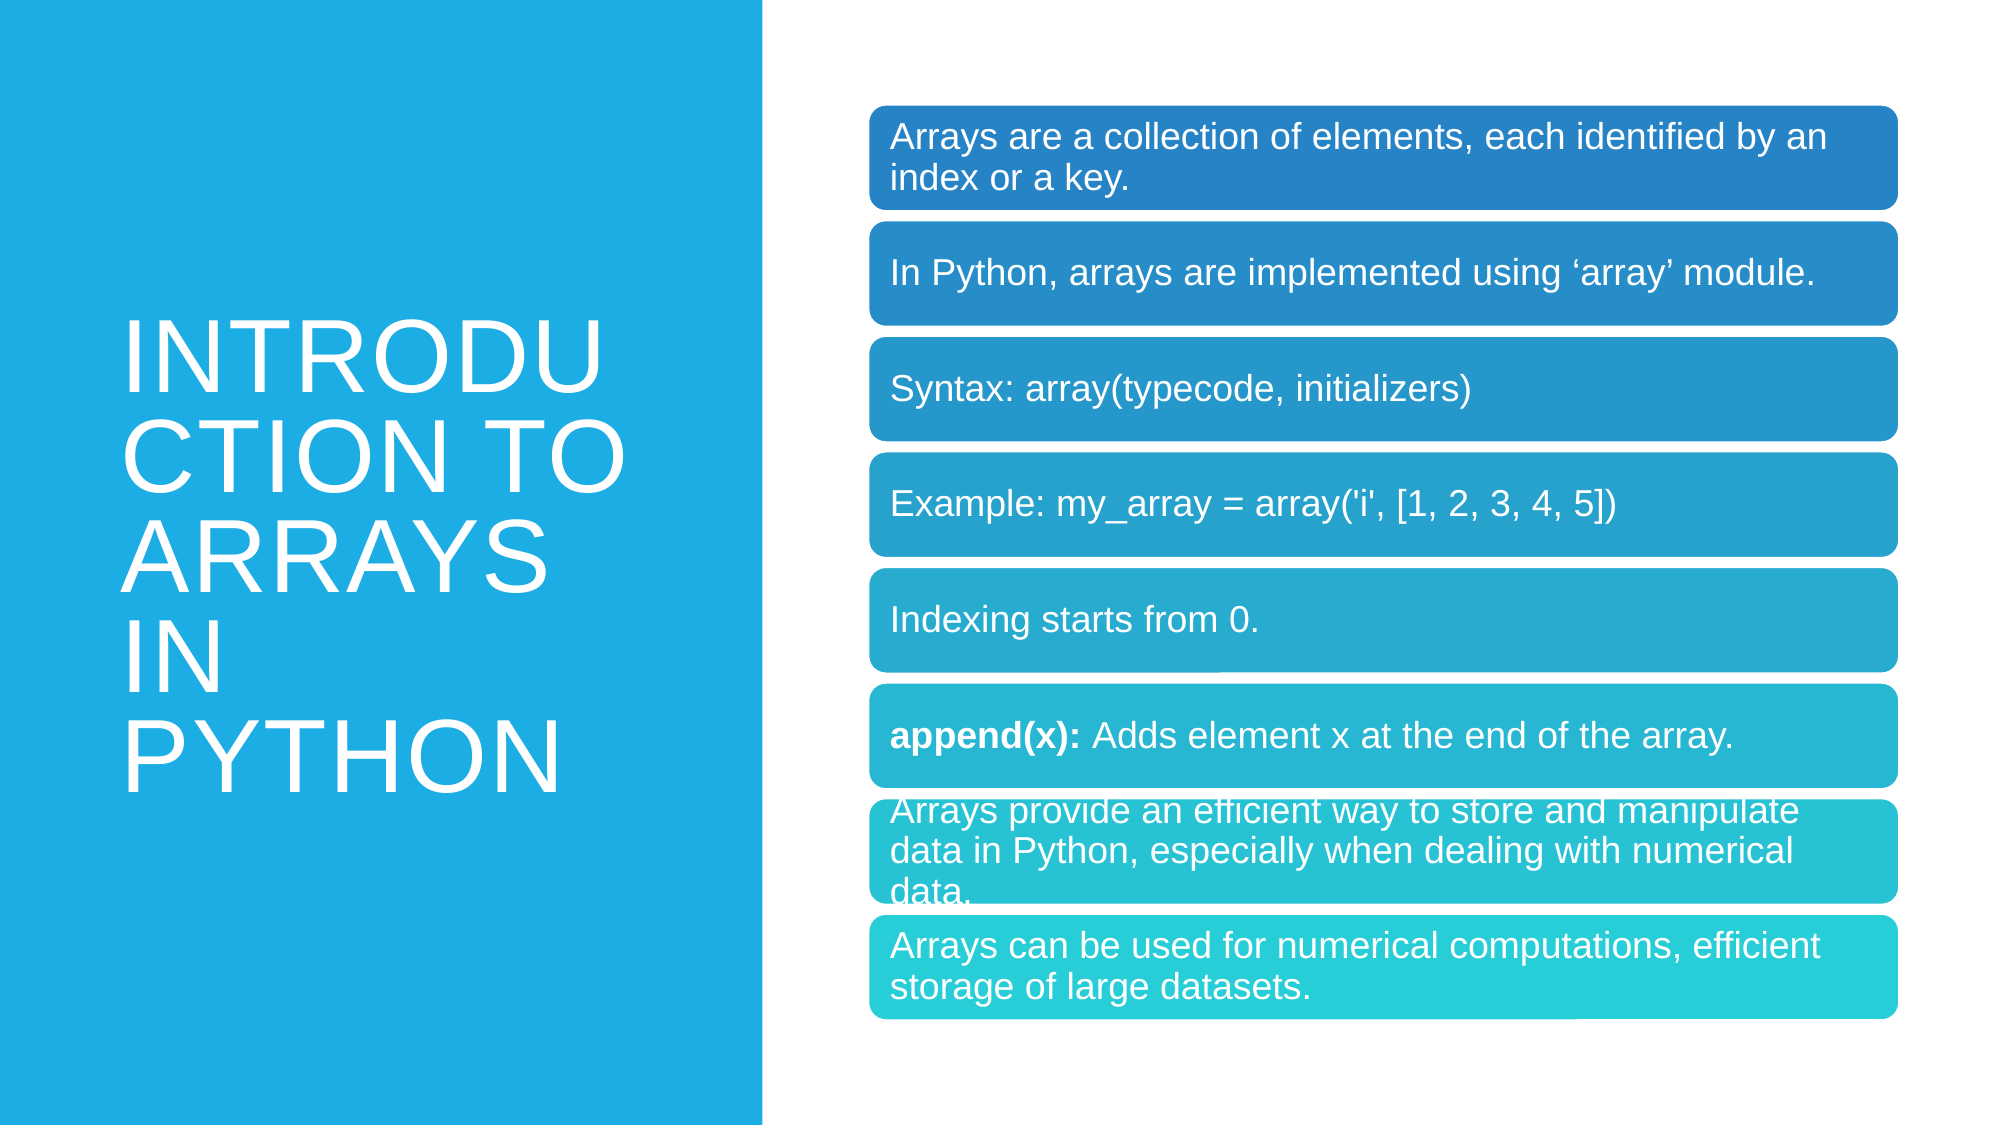

Arrays are a collection of elements, each identified by an index or a key.
In Python, arrays are implemented using ‘array’ module.
Syntax: array(typecode, initializers)
Example: my_array = array('i', [1, 2, 3, 4, 5])
Indexing starts from 0.
append(x): Adds element x at the end of the array.
Arrays provide an efficient way to store and manipulate data in Python, especially when dealing with numerical data.
Arrays can be used for numerical computations, efficient storage of large datasets.
# Introduction to arrays in python